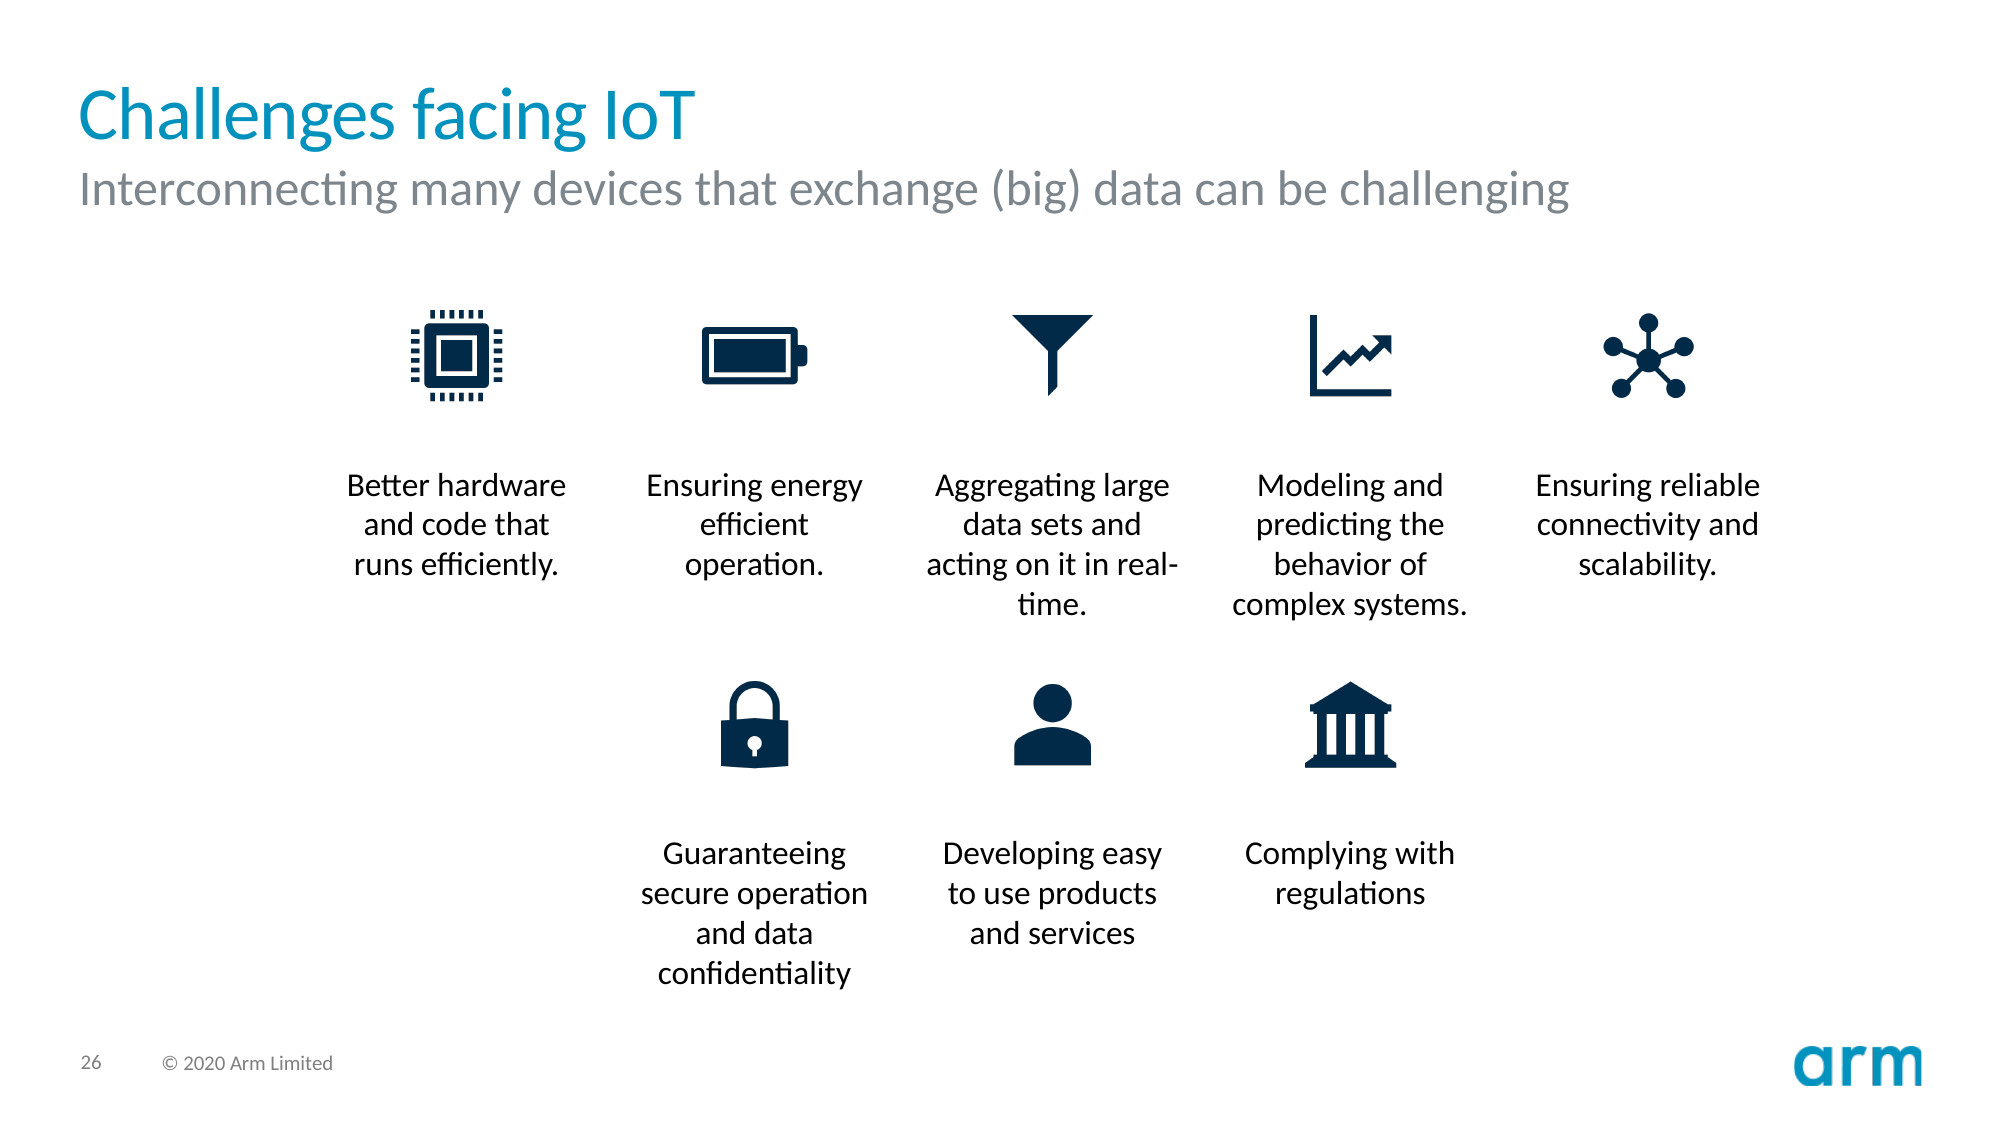

# Challenges facing IoT
Interconnecting many devices that exchange (big) data can be challenging
Better hardware and code that runs efficiently.
Ensuring energy efficient operation.
Aggregating large data sets and acting on it in real-time.
Modeling and predicting the behavior of complex systems.
Ensuring reliable connectivity and scalability.
Guaranteeing secure operation and data confidentiality
Developing easy to use products and services
Complying with regulations